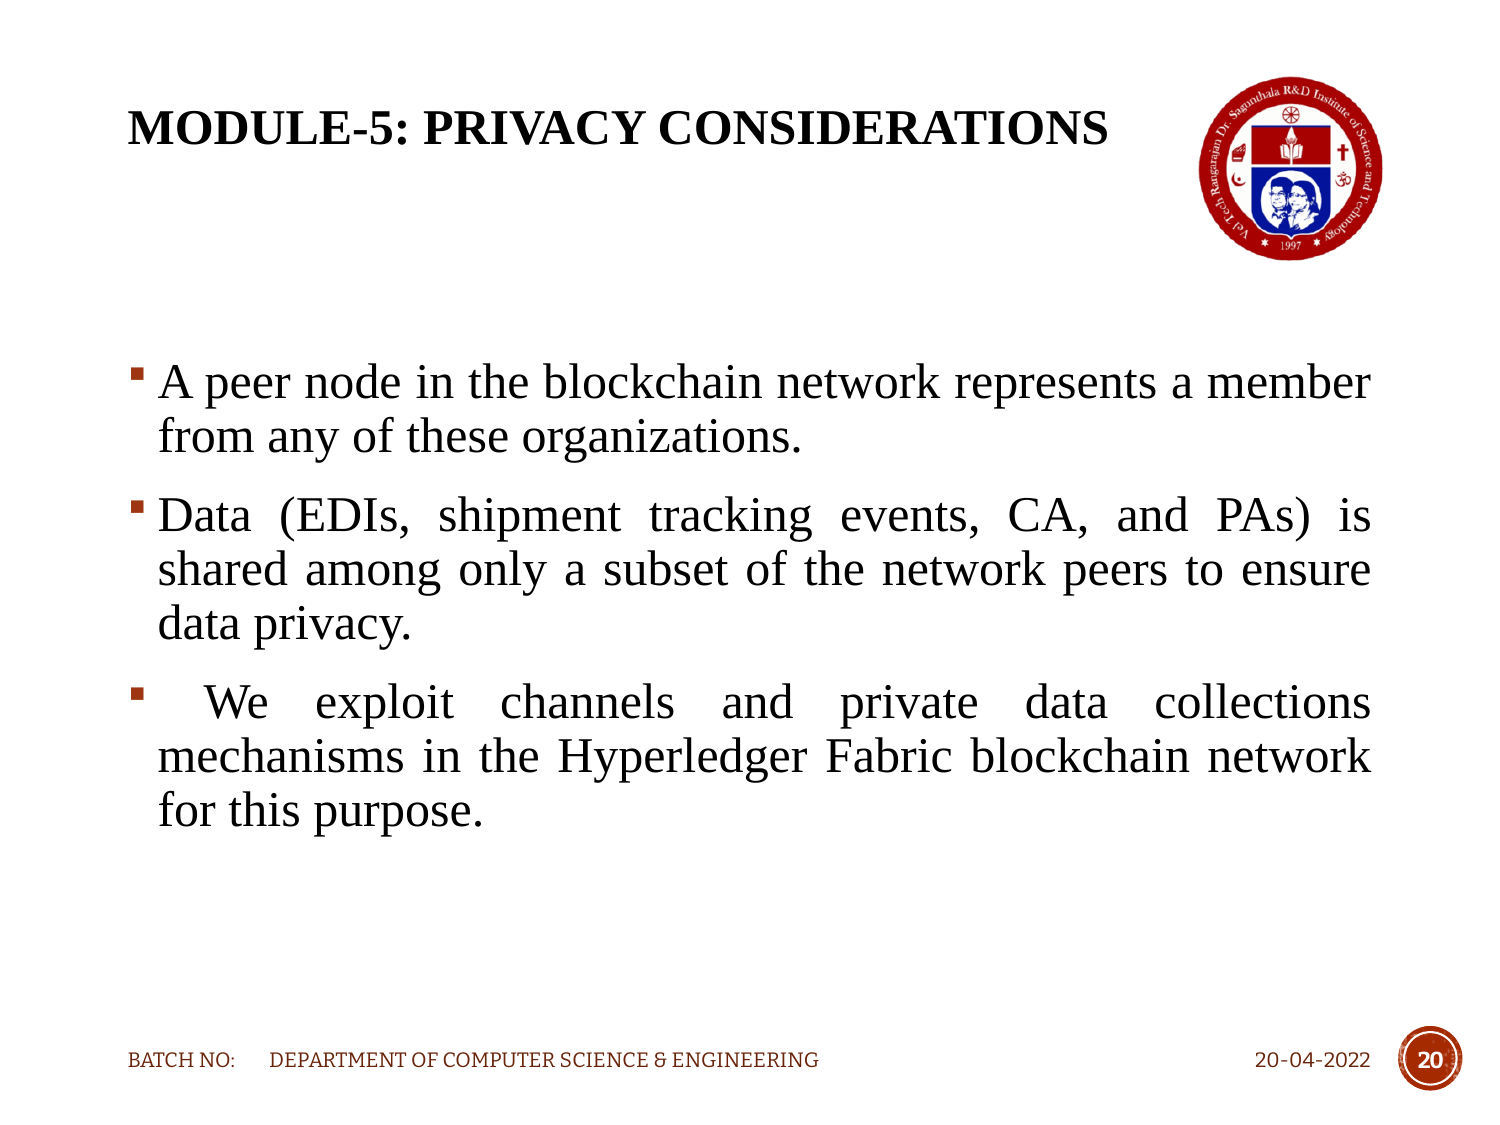

# MODULE-5: PRIVACY CONSIDERATIONS
A peer node in the blockchain network represents a member from any of these organizations.
Data (EDIs, shipment tracking events, CA, and PAs) is shared among only a subset of the network peers to ensure data privacy.
 We exploit channels and private data collections mechanisms in the Hyperledger Fabric blockchain network for this purpose.
BATCH NO:        DEPARTMENT OF COMPUTER SCIENCE & ENGINEERING
20-04-2022
20